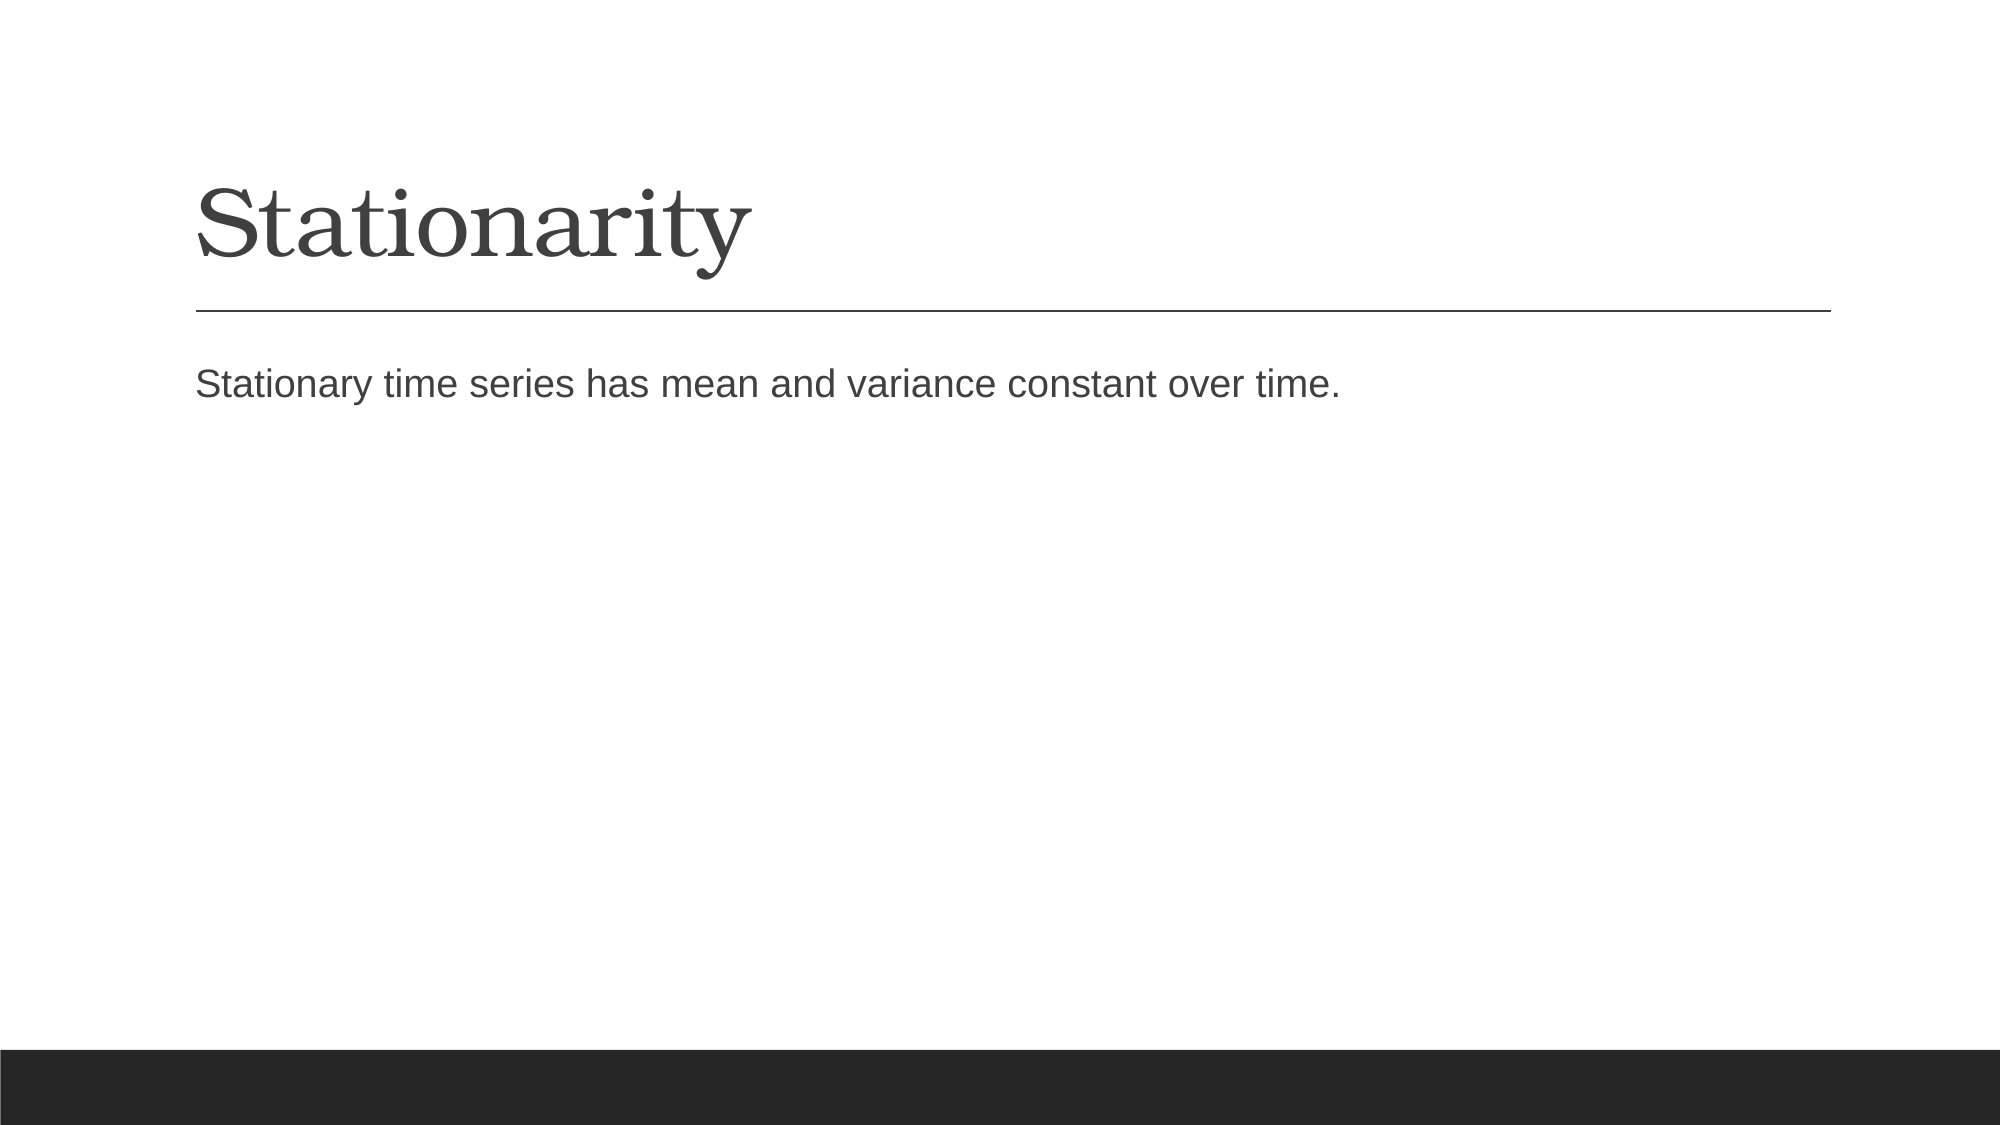

# Stationarity
Stationary time series has mean and variance constant over time.